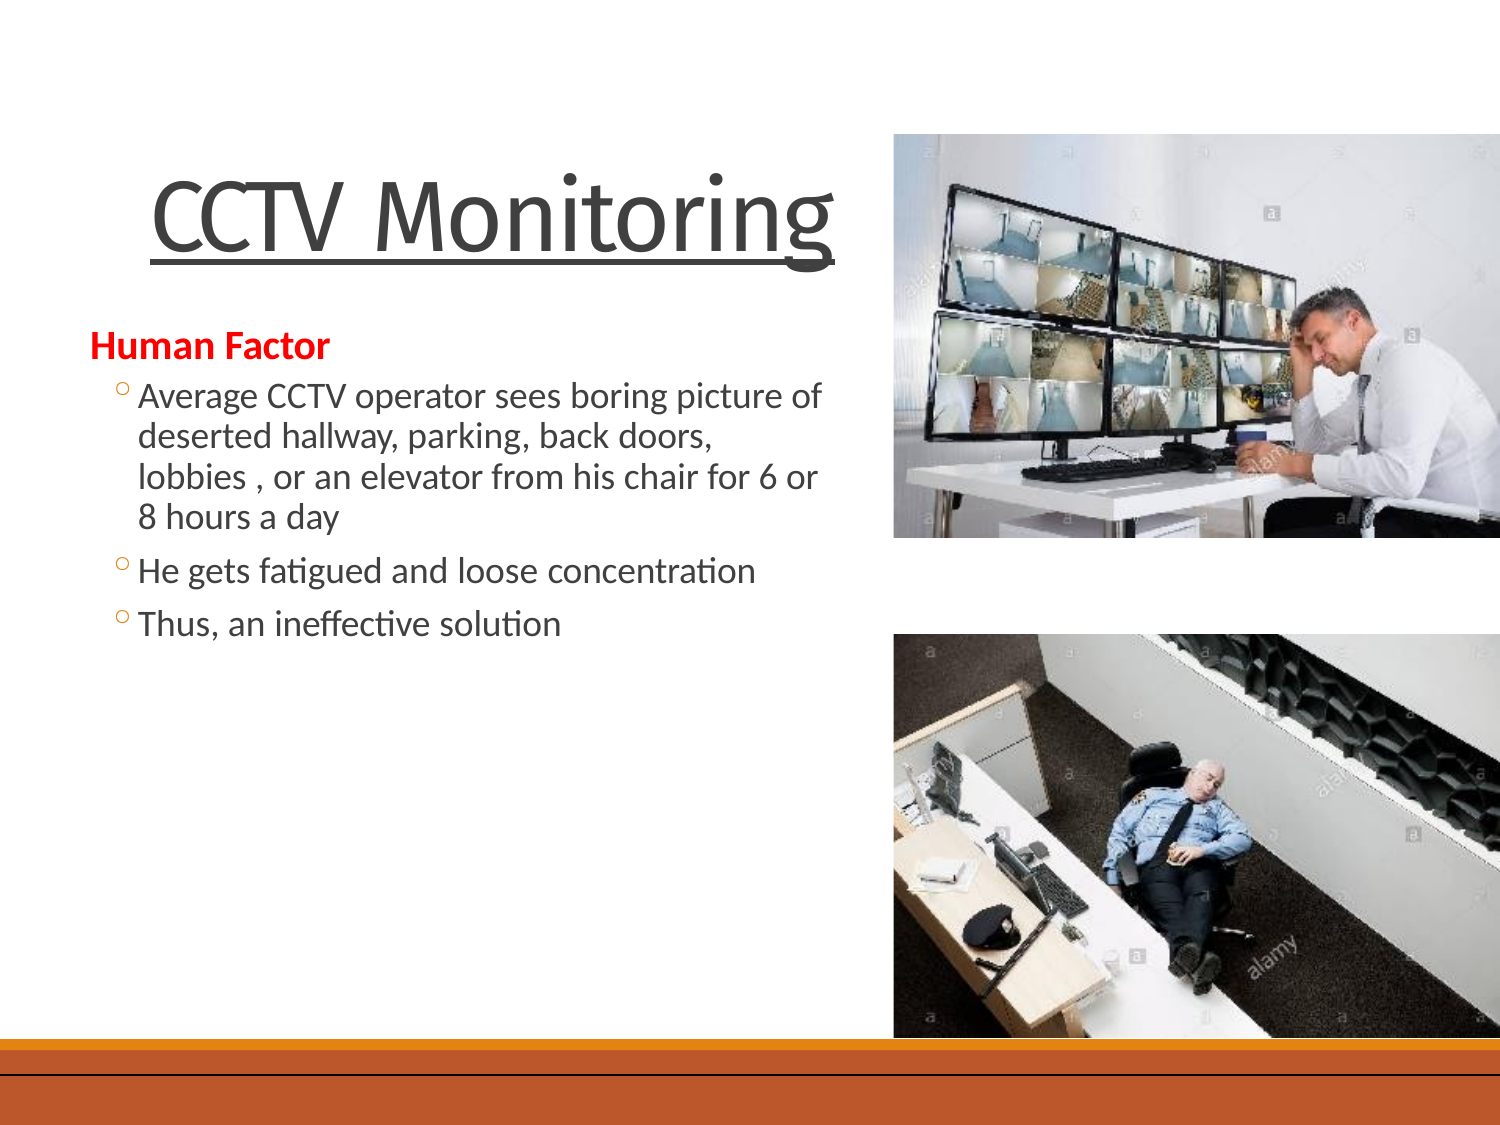

# CCTV Monitoring
Human Factor
Average CCTV operator sees boring picture of  deserted hallway, parking, back doors,  lobbies , or an elevator from his chair for 6 or  8 hours a day
He gets fatigued and loose concentration
Thus, an ineffective solution